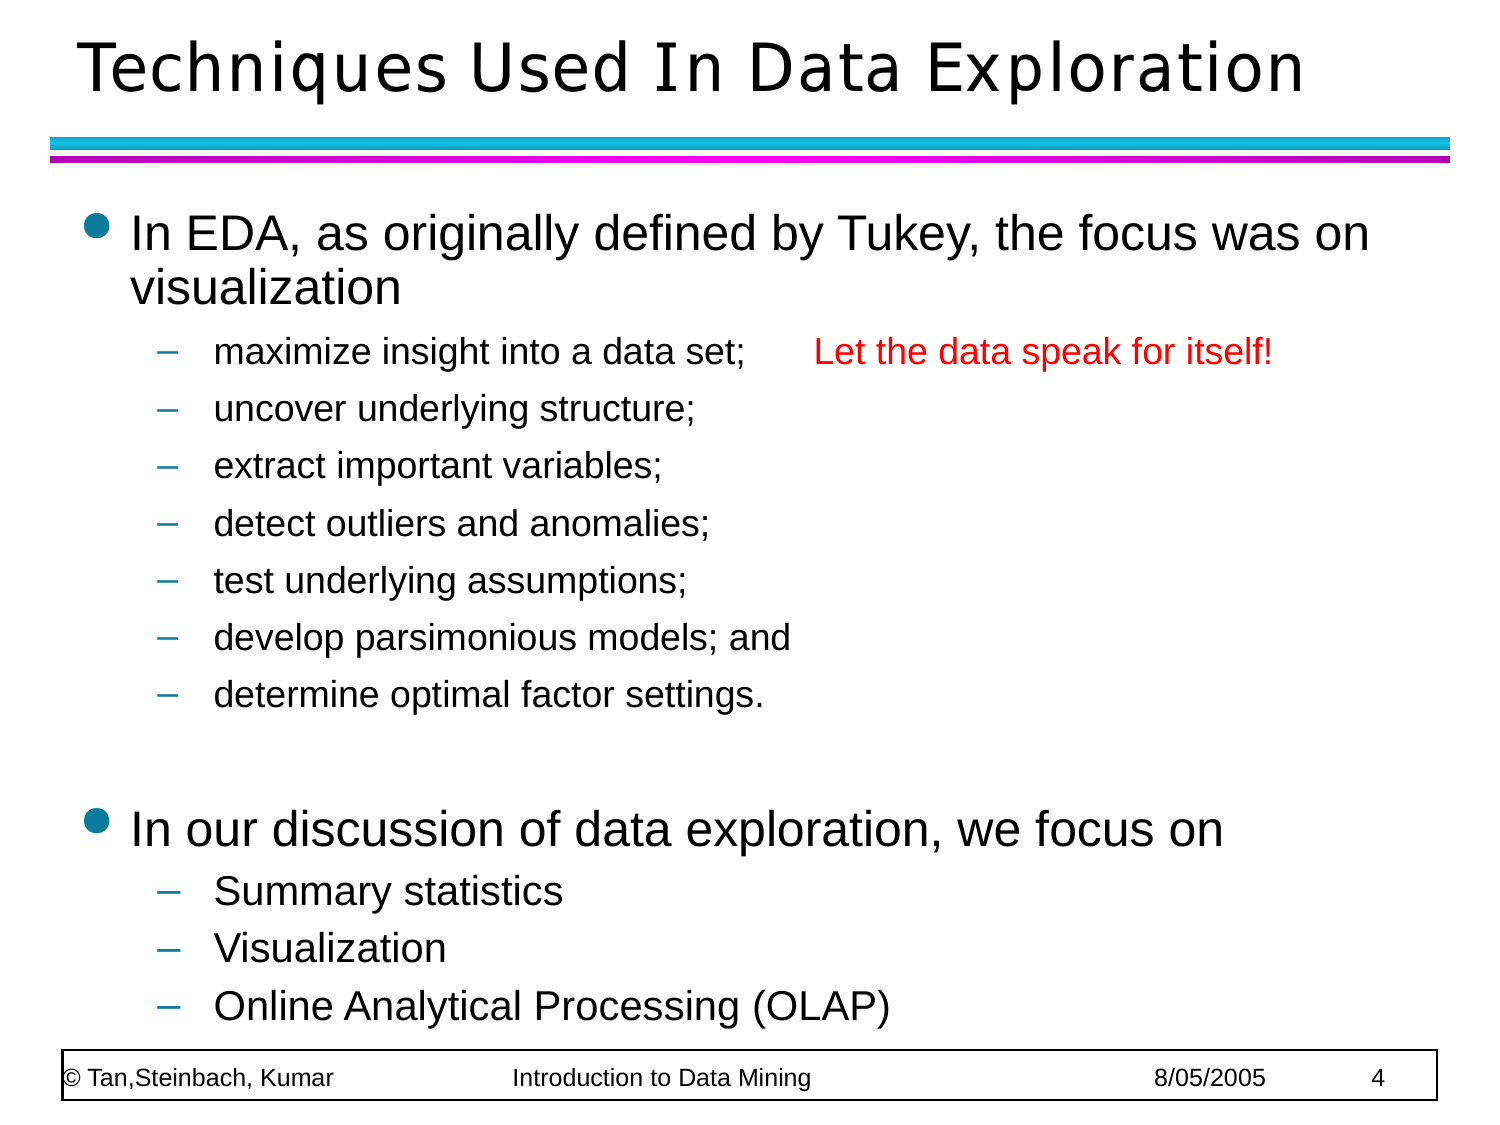

# Techniques Used In Data Exploration
In EDA, as originally defined by Tukey, the focus was on visualization
maximize insight into a data set;	Let the data speak for itself!
uncover underlying structure;
extract important variables;
detect outliers and anomalies;
test underlying assumptions;
develop parsimonious models; and
determine optimal factor settings.

In our discussion of data exploration, we focus on
Summary statistics
Visualization
Online Analytical Processing (OLAP)